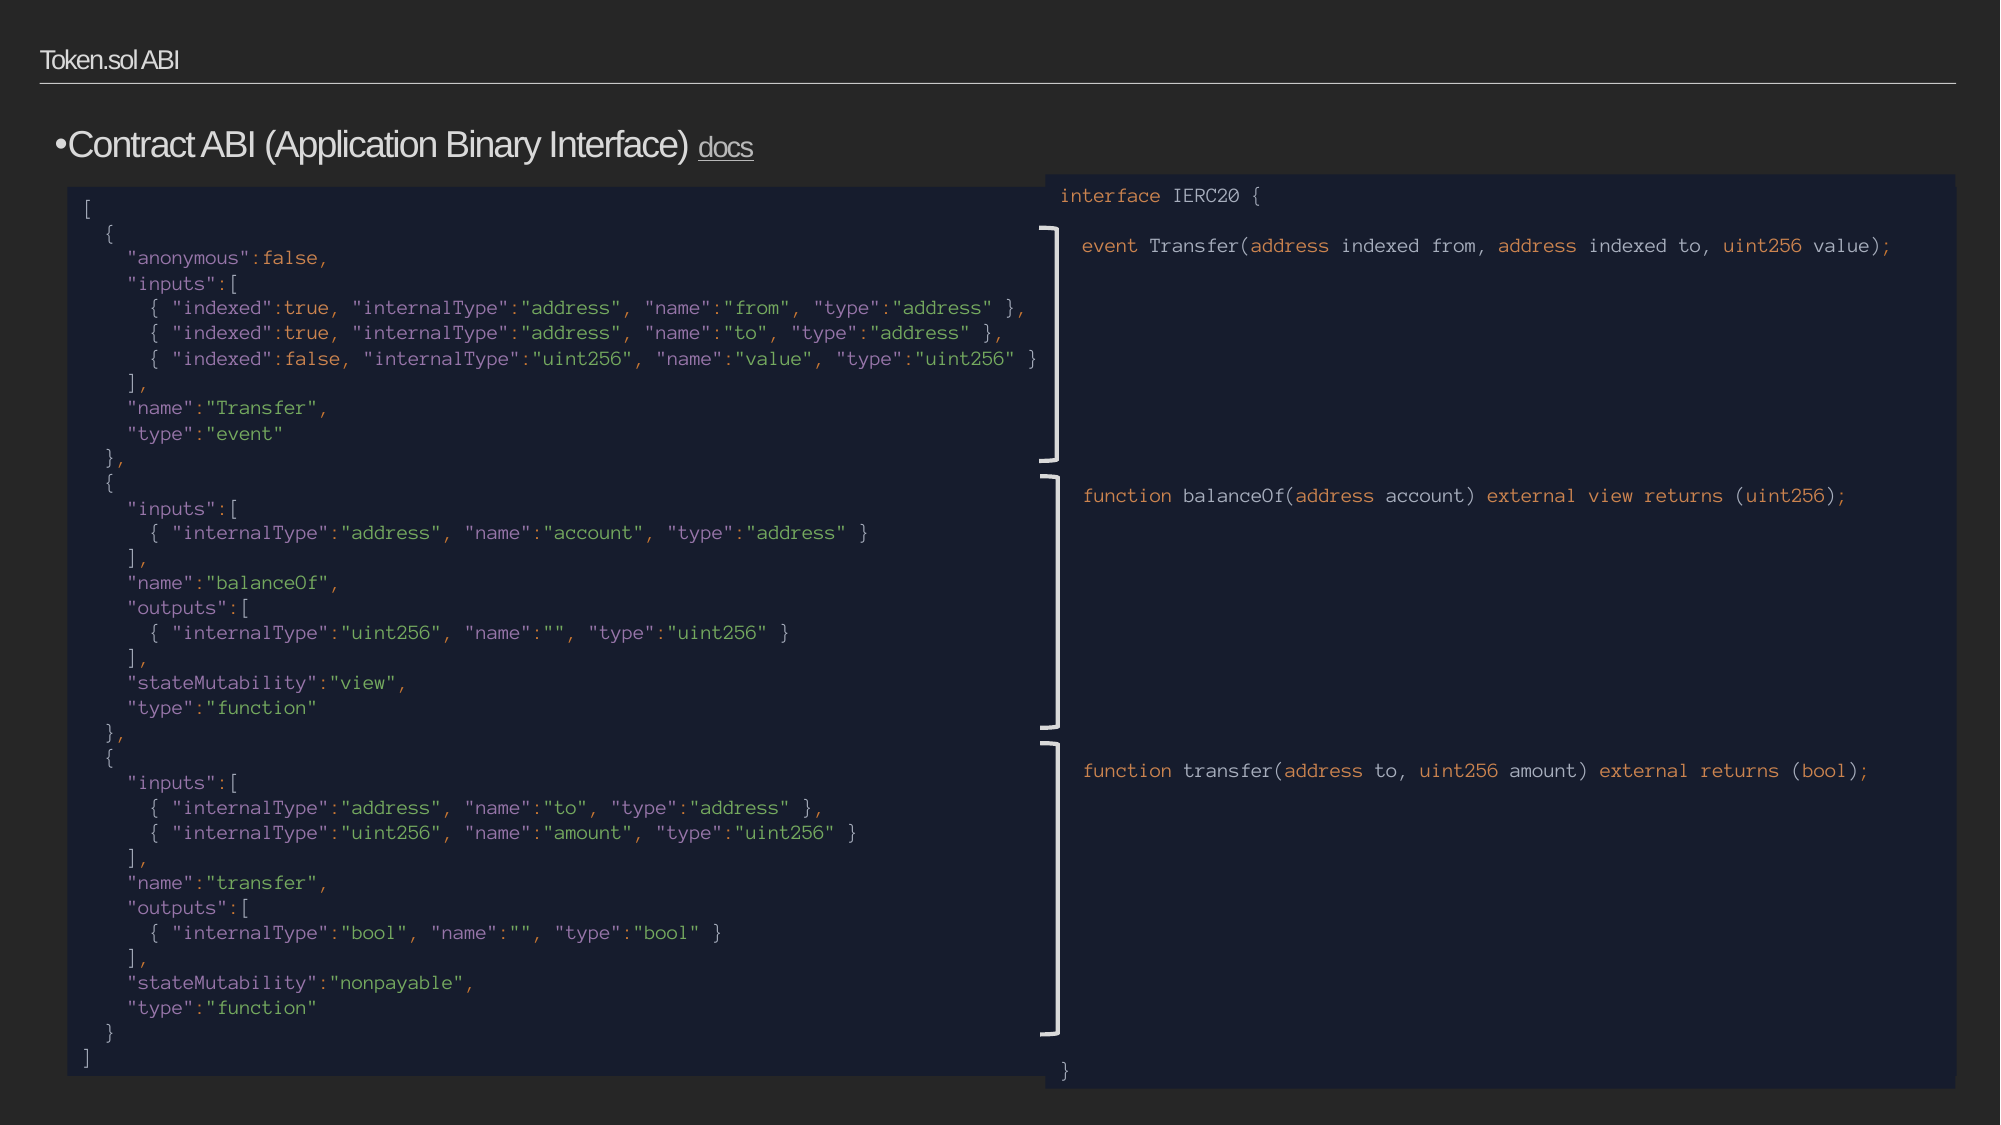

# Token.sol ABI
Contract ABI (Application Binary Interface) docs
[
  {
    "anonymous":false,
    "inputs":[
      { "indexed":true, "internalType":"address", "name":"from", "type":"address" },
      { "indexed":true, "internalType":"address", "name":"to", "type":"address" },
      { "indexed":false, "internalType":"uint256", "name":"value", "type":"uint256" }
    ],
    "name":"Transfer",
    "type":"event"
  },
  {
    "inputs":[
      { "internalType":"address", "name":"account", "type":"address" }
    ],
    "name":"balanceOf",
    "outputs":[
      { "internalType":"uint256", "name":"", "type":"uint256" }
    ],
    "stateMutability":"view",
    "type":"function"
  },
  {
    "inputs":[
      { "internalType":"address", "name":"to", "type":"address" },
      { "internalType":"uint256", "name":"amount", "type":"uint256" }
    ],
    "name":"transfer",
    "outputs":[
      { "internalType":"bool", "name":"", "type":"bool" }
    ],
    "stateMutability":"nonpayable",
    "type":"function"
  }
]
interface IERC20 {

  event Transfer(address indexed from, address indexed to, uint256 value);

  function balanceOf(address account) external view returns (uint256);

  function transfer(address to, uint256 amount) external returns (bool);

}